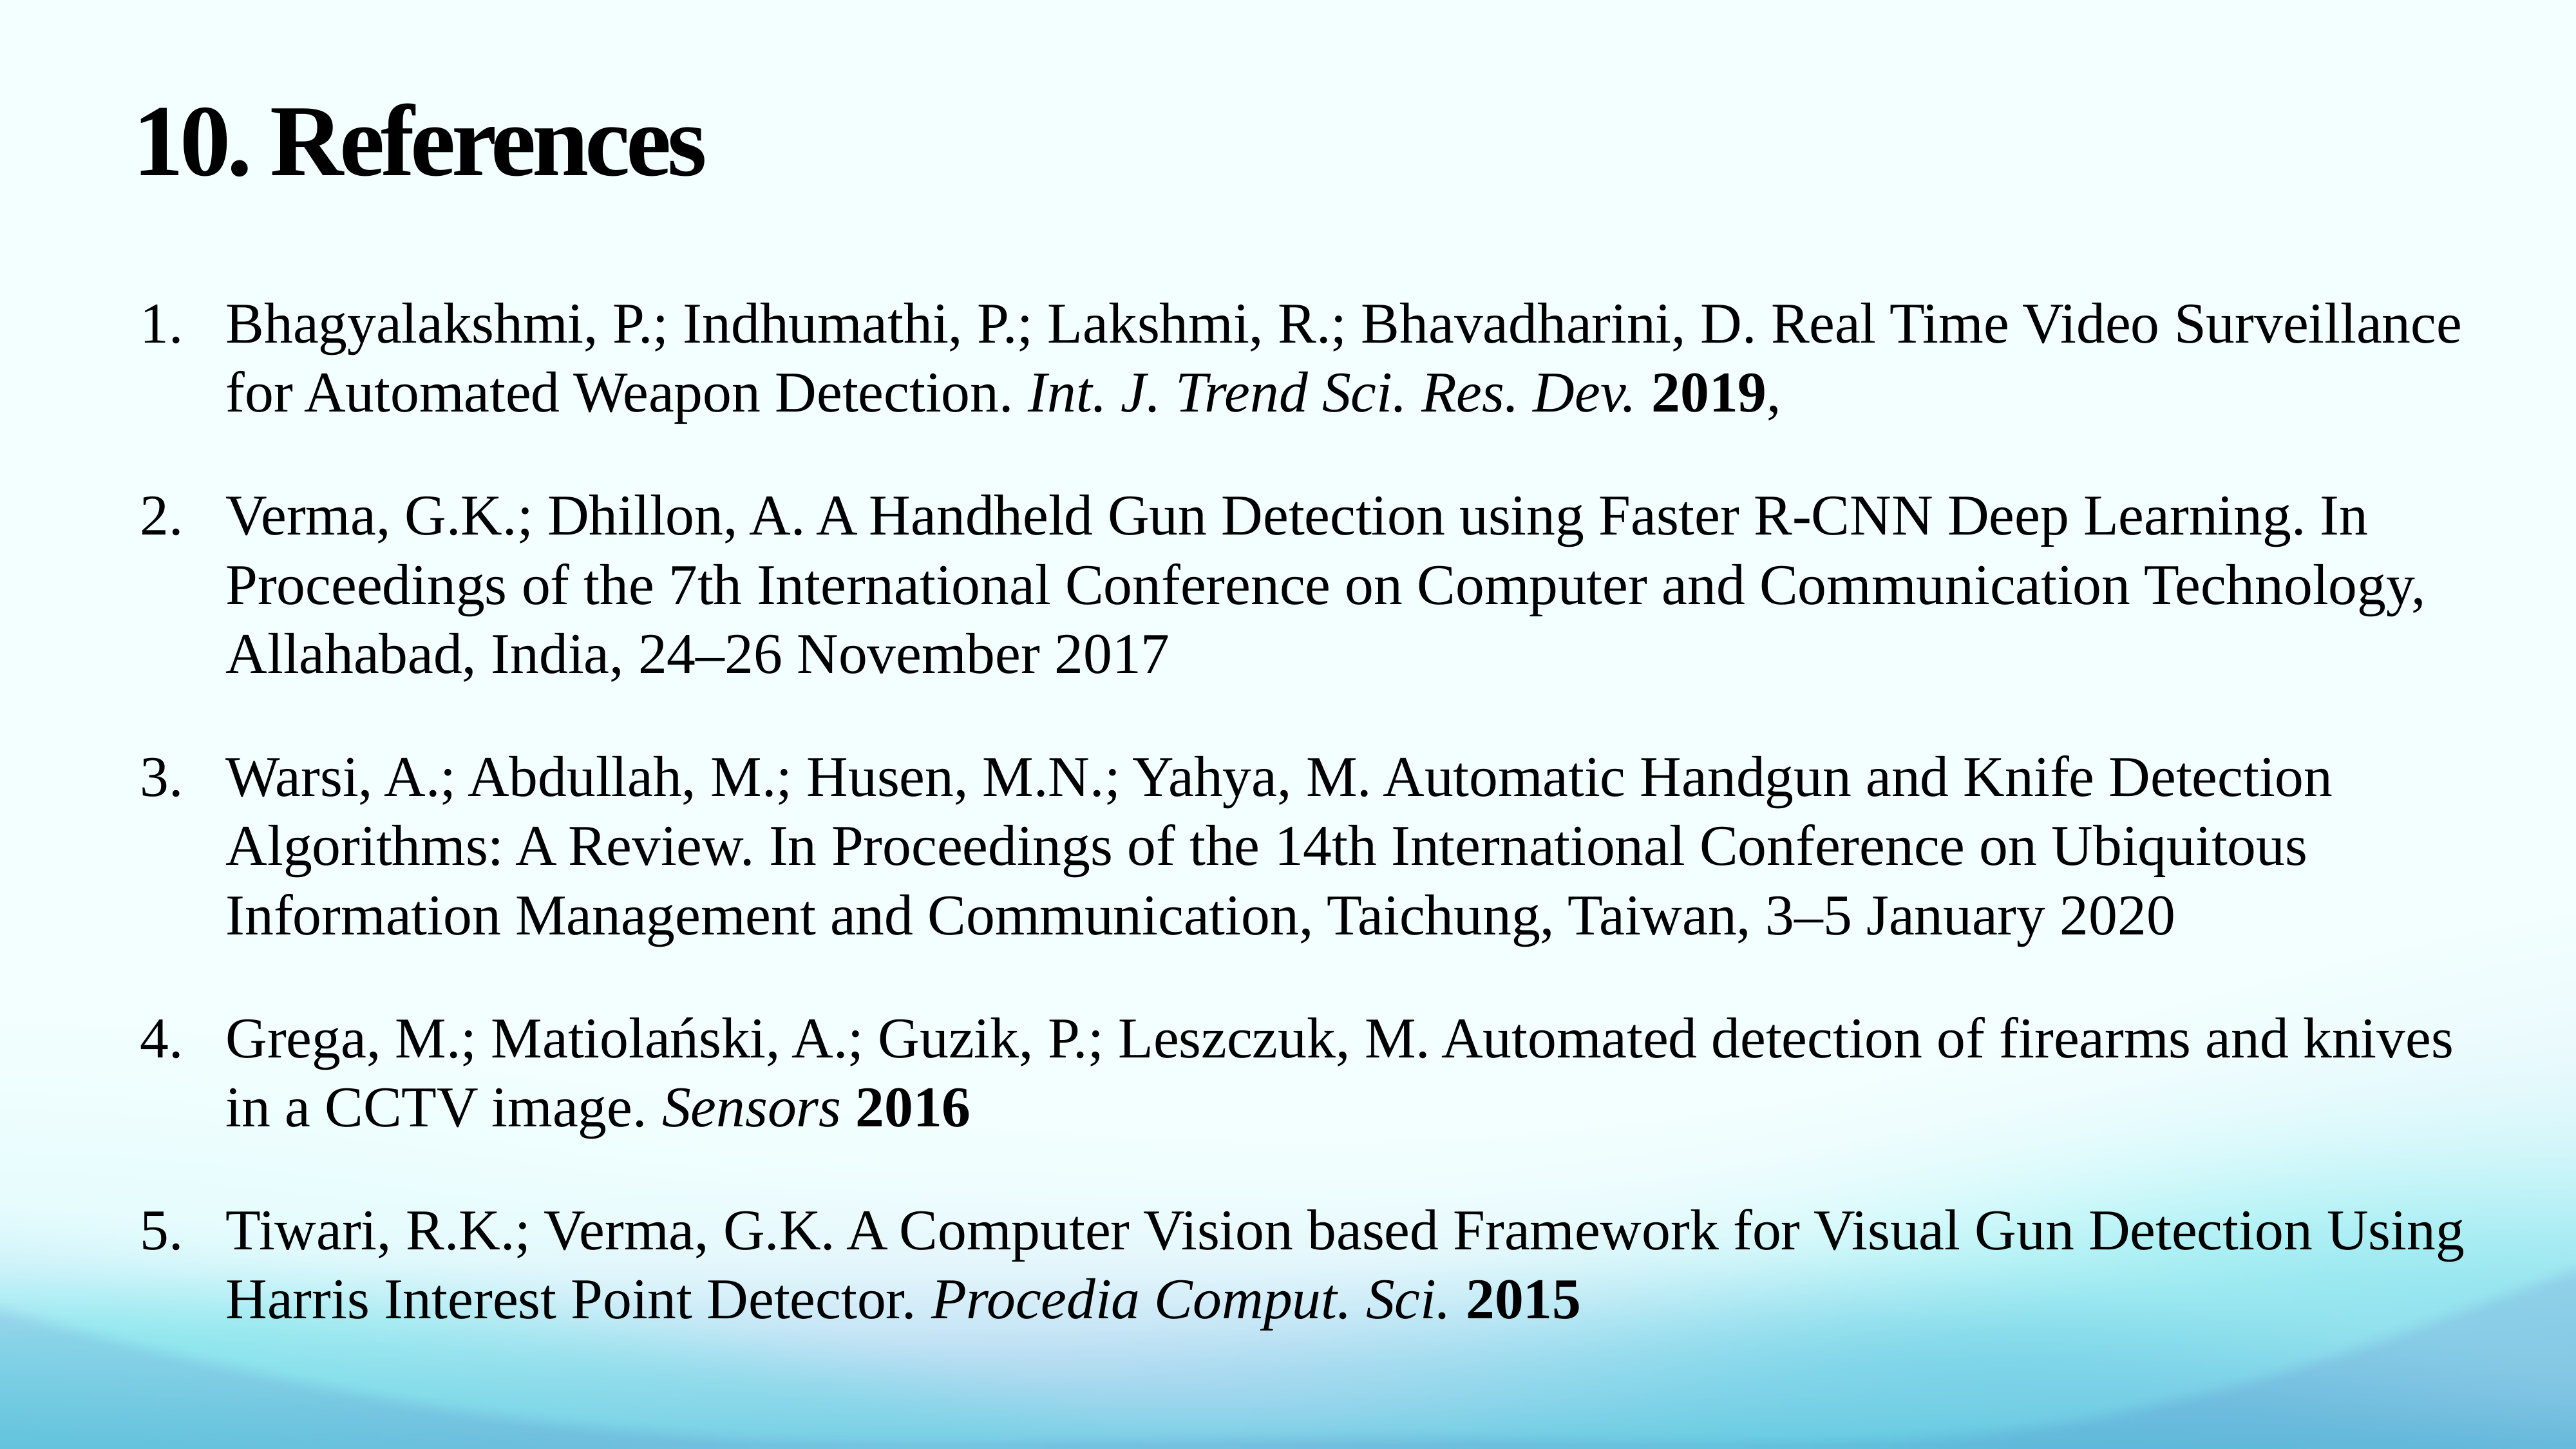

# 10. References
Bhagyalakshmi, P.; Indhumathi, P.; Lakshmi, R.; Bhavadharini, D. Real Time Video Surveillance for Automated Weapon Detection. Int. J. Trend Sci. Res. Dev. 2019,
Verma, G.K.; Dhillon, A. A Handheld Gun Detection using Faster R-CNN Deep Learning. In Proceedings of the 7th International Conference on Computer and Communication Technology, Allahabad, India, 24–26 November 2017
Warsi, A.; Abdullah, M.; Husen, M.N.; Yahya, M. Automatic Handgun and Knife Detection Algorithms: A Review. In Proceedings of the 14th International Conference on Ubiquitous Information Management and Communication, Taichung, Taiwan, 3–5 January 2020
Grega, M.; Matiolański, A.; Guzik, P.; Leszczuk, M. Automated detection of firearms and knives in a CCTV image. Sensors 2016
Tiwari, R.K.; Verma, G.K. A Computer Vision based Framework for Visual Gun Detection Using Harris Interest Point Detector. Procedia Comput. Sci. 2015
21